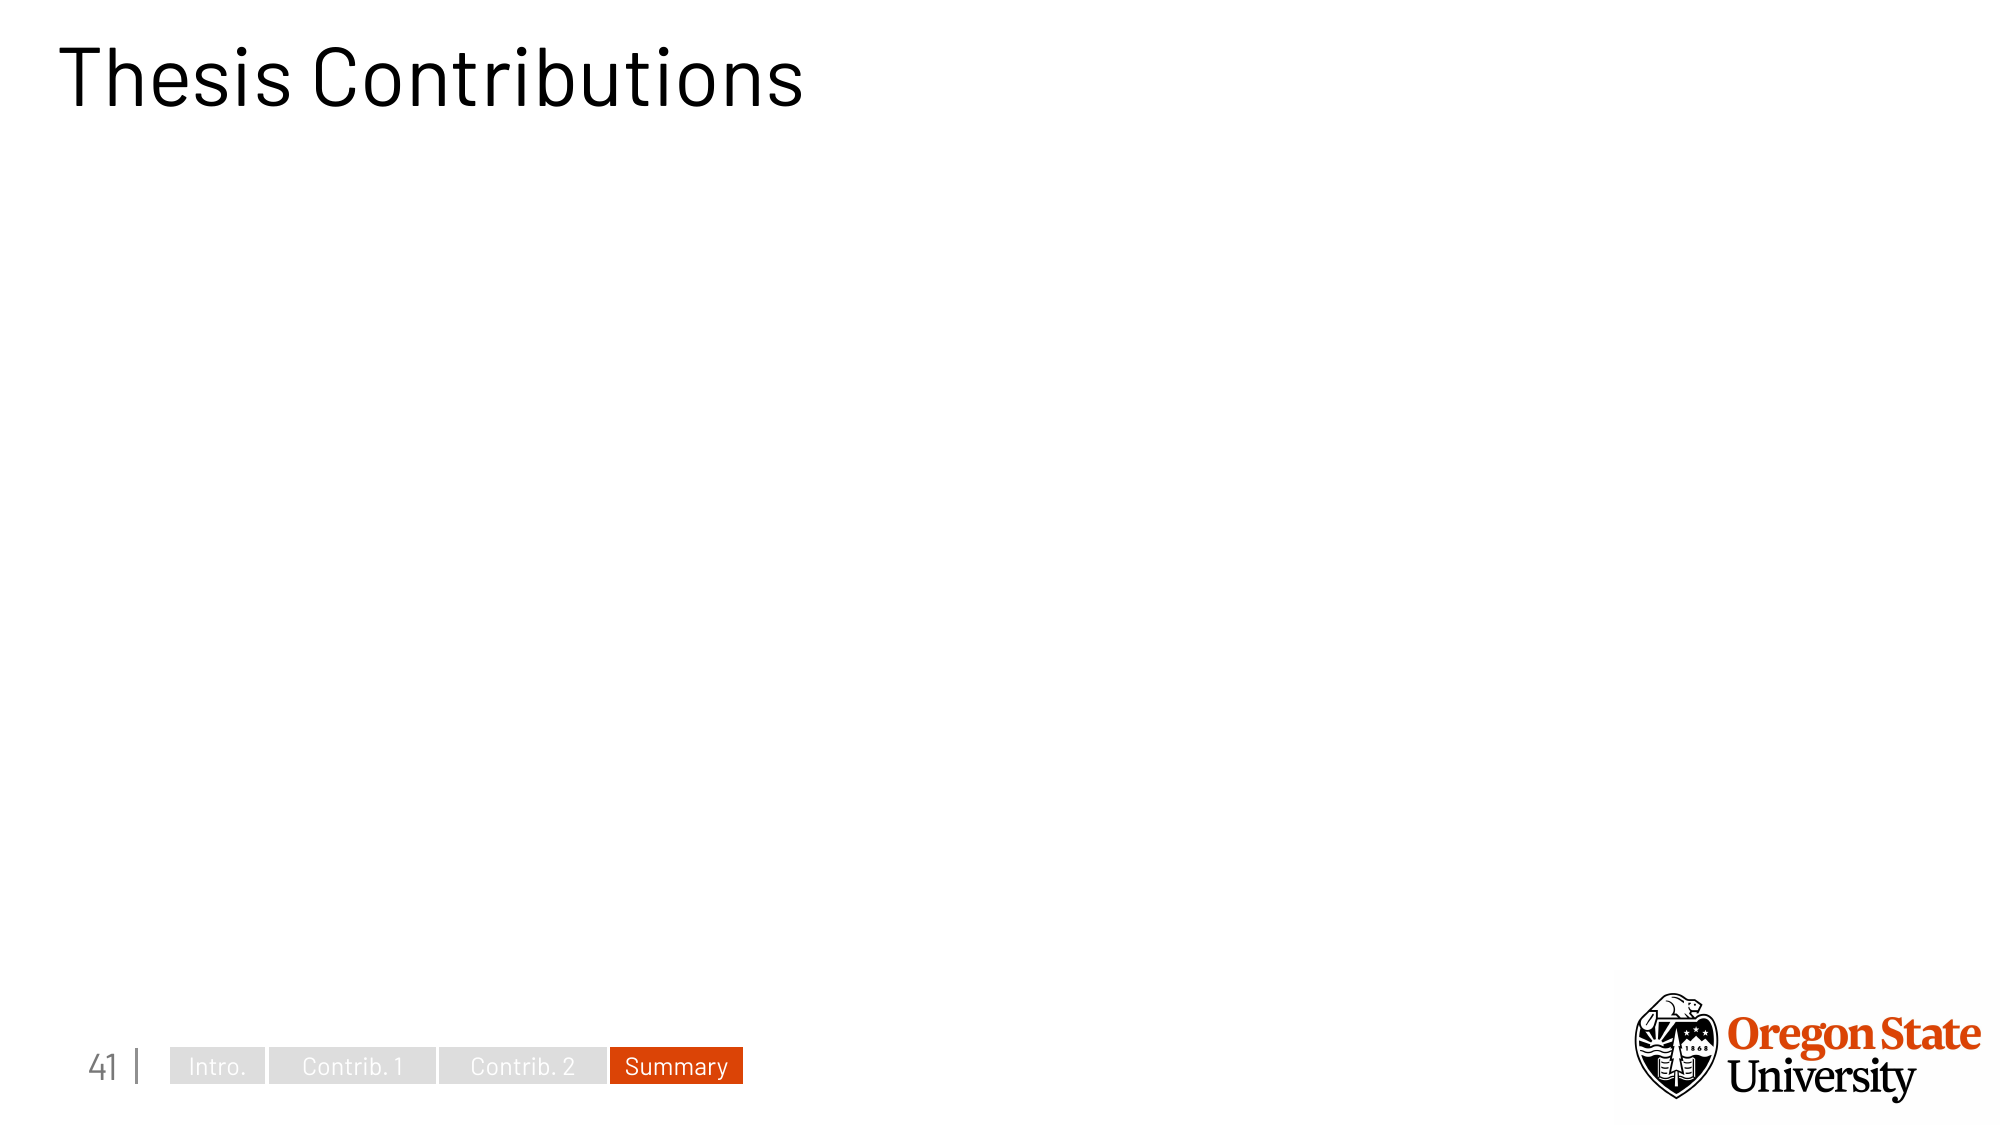

# Thesis Contributions

41
Intro.
Contrib. 1
Contrib. 2
Summary